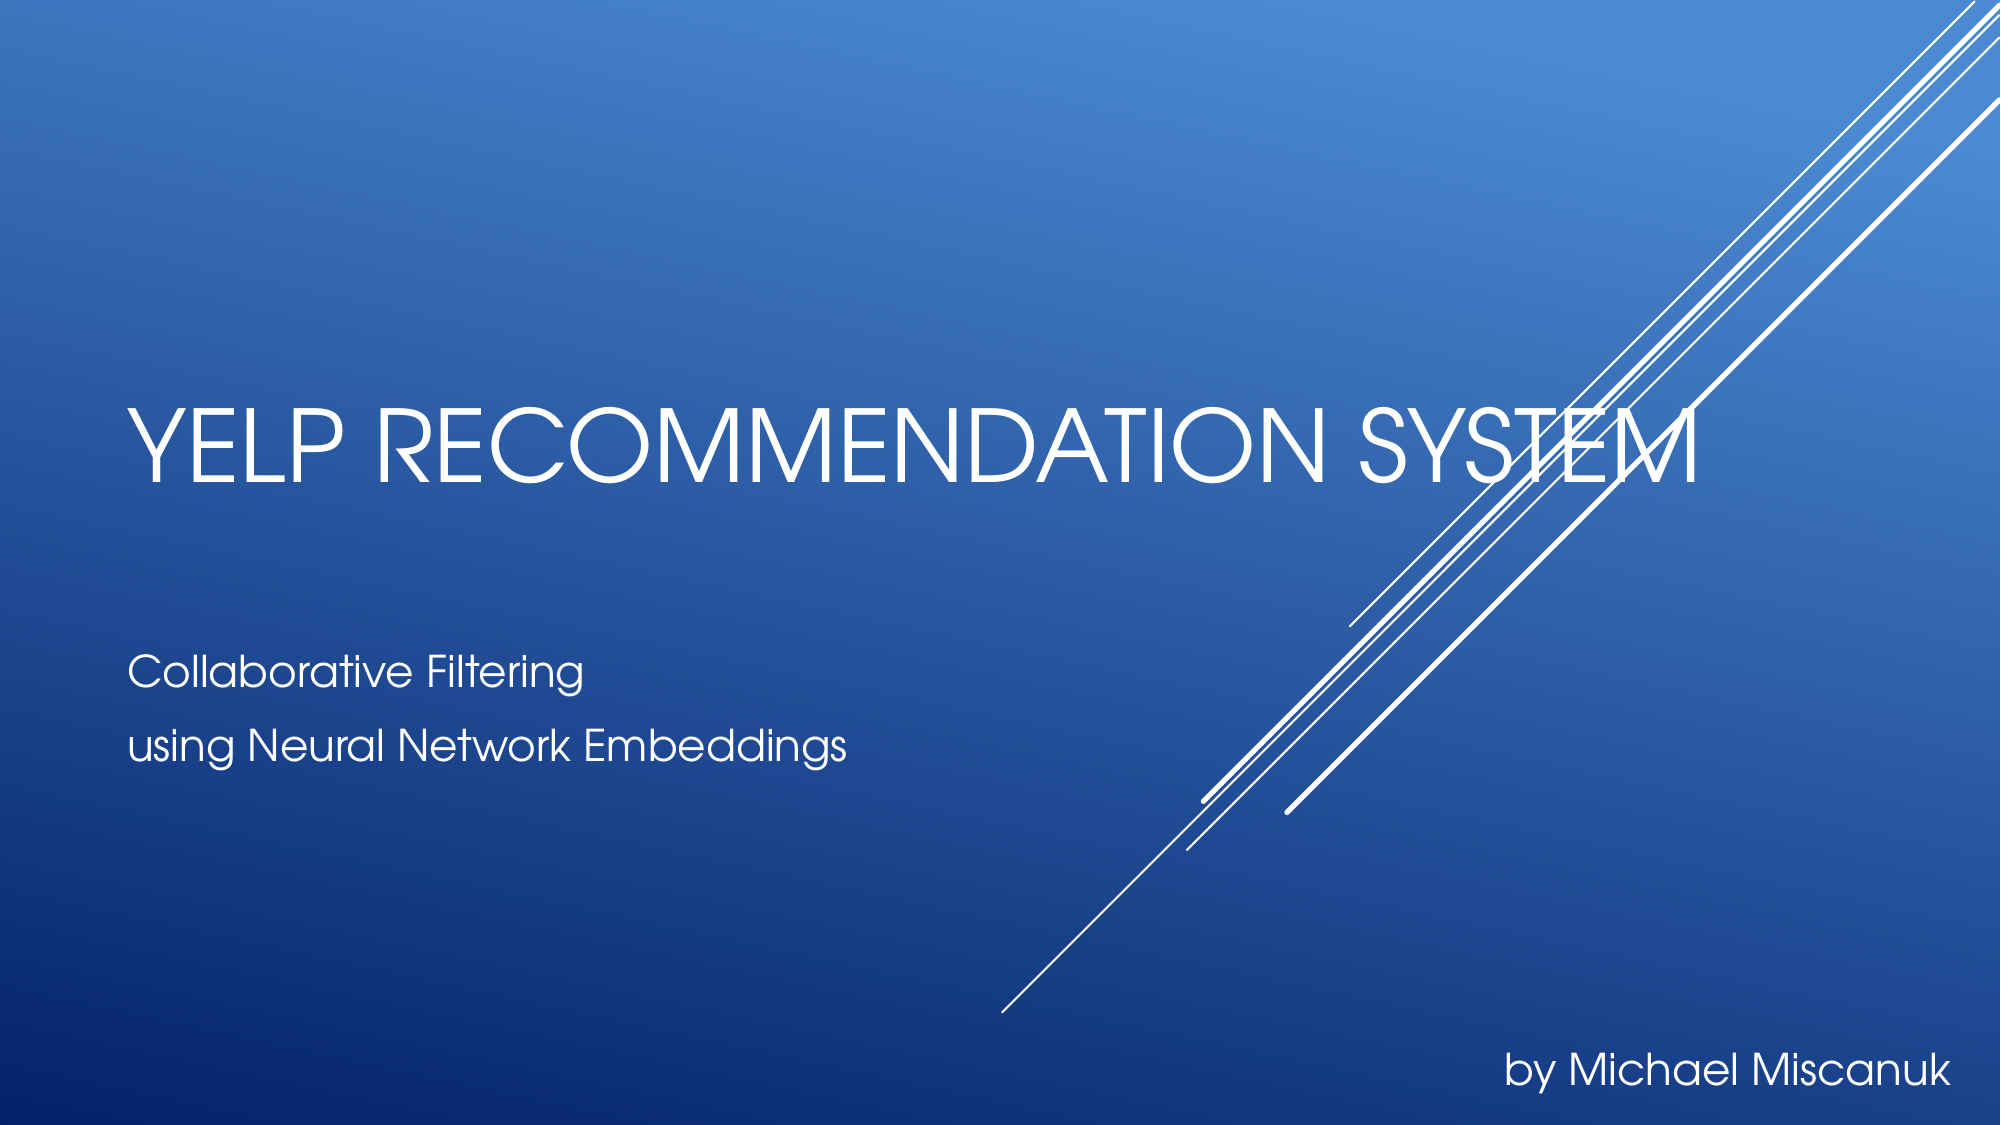

# Yelp Recommendation System
Collaborative Filtering
using Neural Network Embeddings
by Michael Miscanuk